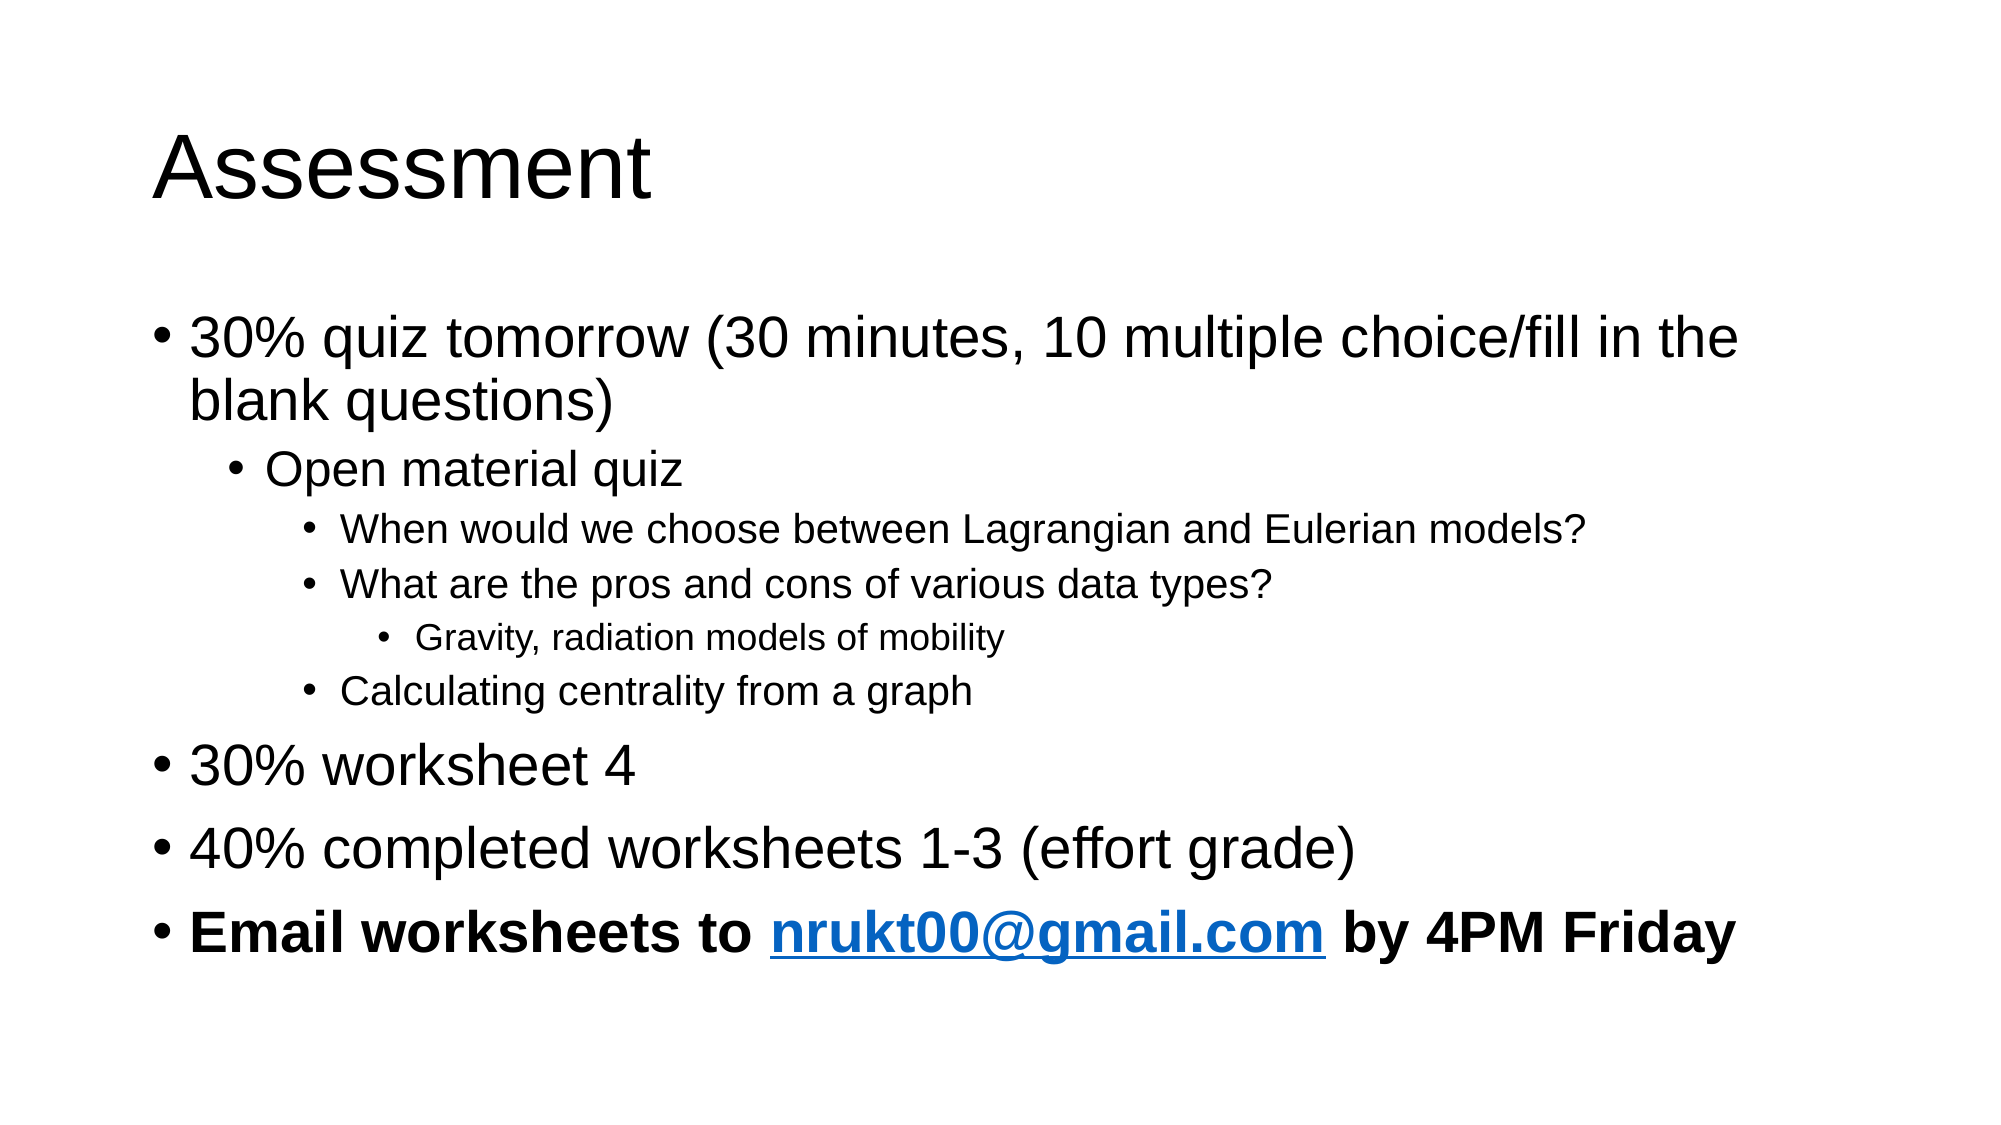

# Assessment
30% quiz tomorrow (30 minutes, 10 multiple choice/fill in the blank questions)
Open material quiz
When would we choose between Lagrangian and Eulerian models?
What are the pros and cons of various data types?
Gravity, radiation models of mobility
Calculating centrality from a graph
30% worksheet 4
40% completed worksheets 1-3 (effort grade)
Email worksheets to nrukt00@gmail.com by 4PM Friday